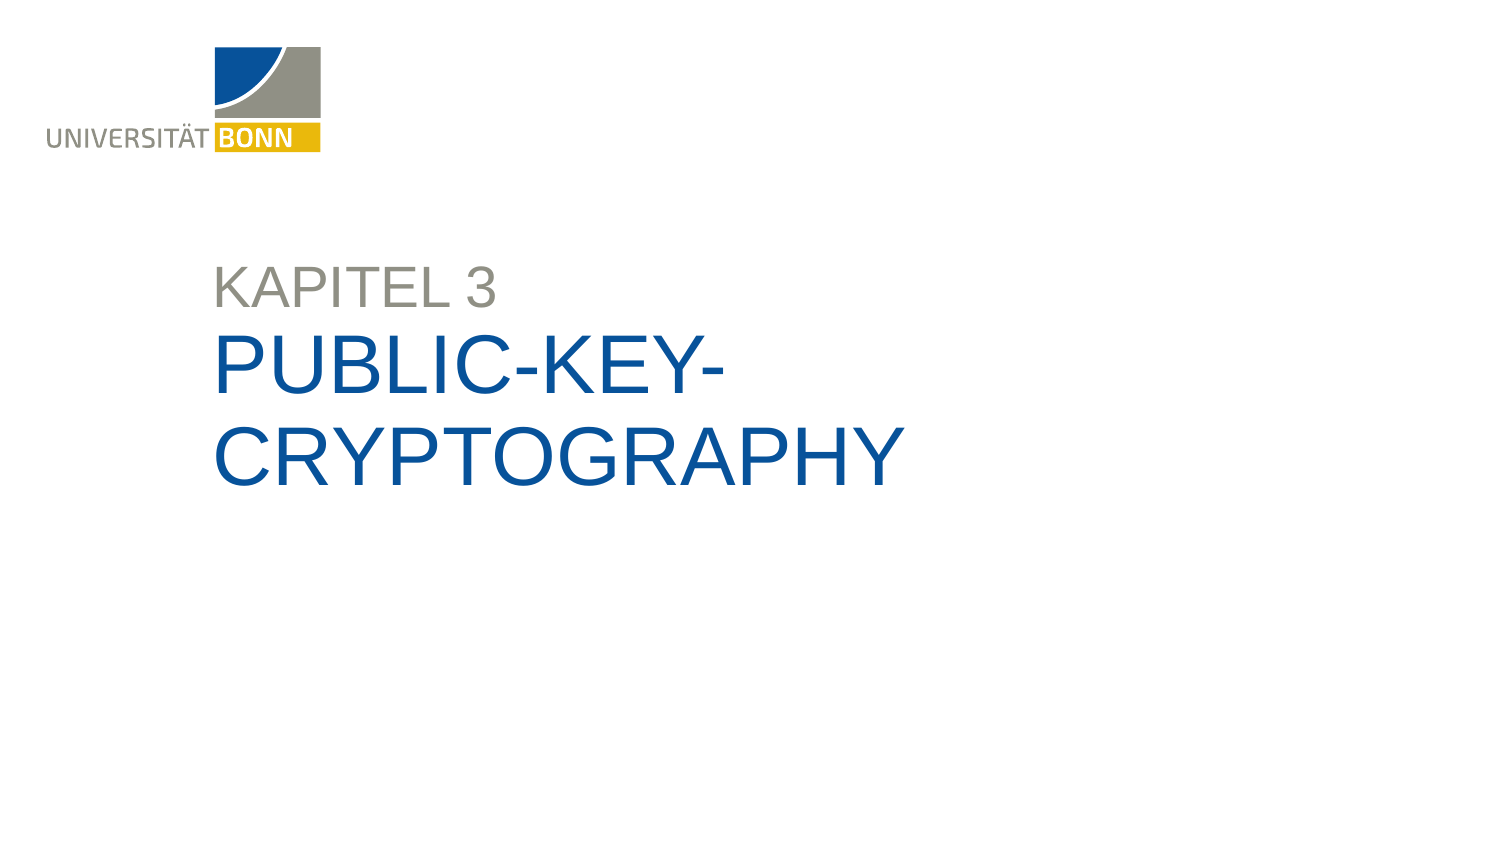

Kapitel 3
# Public-Key-Cryptography
25. April 2022
2
Matthias Wübbeling - Vorlesung Netzwerksicherheit - SoSe 2022